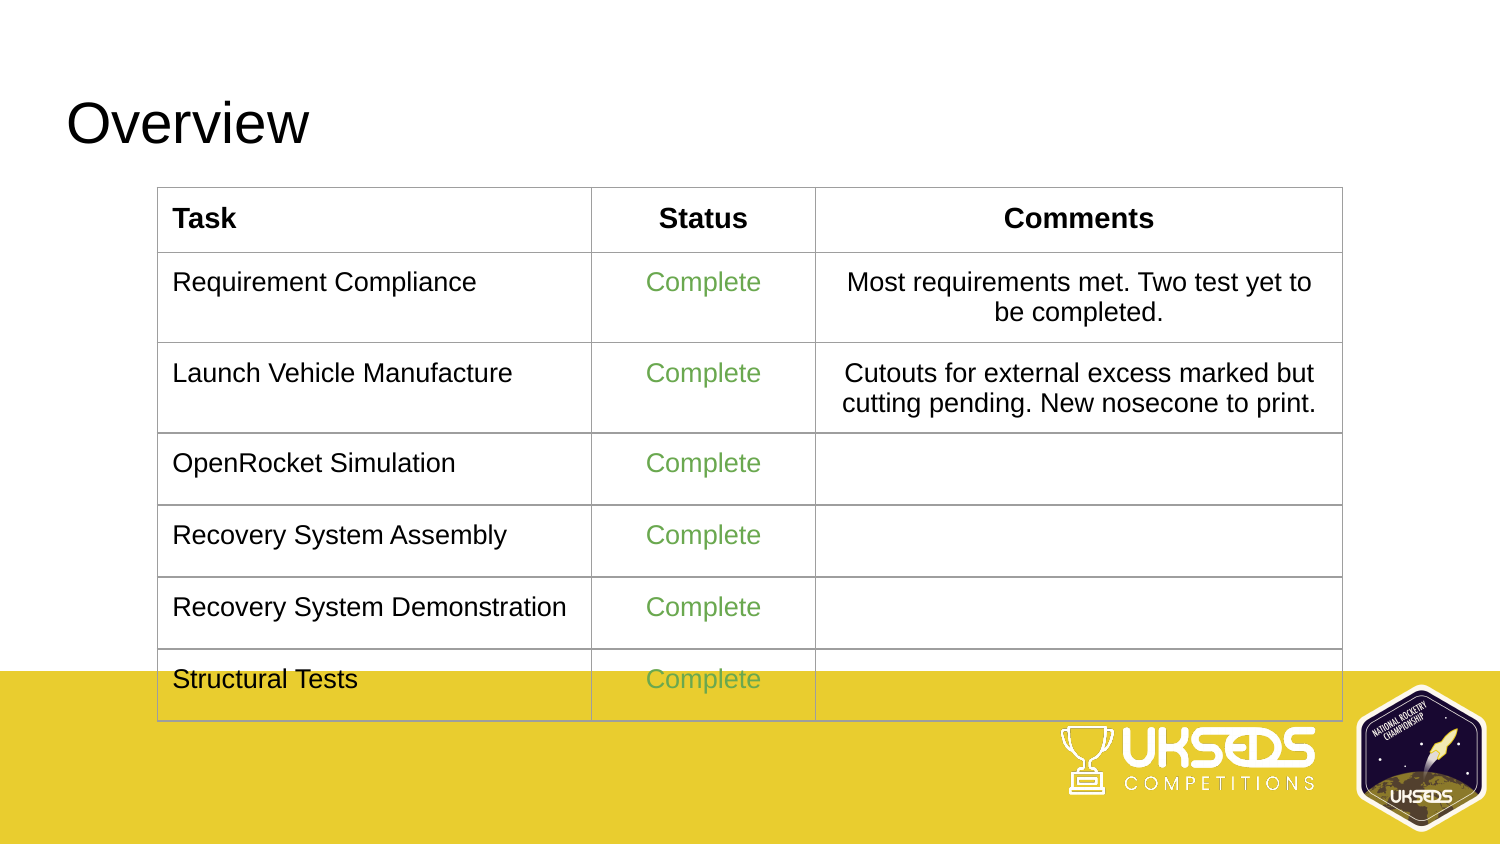

# Overview
| Task | Status | Comments |
| --- | --- | --- |
| Requirement Compliance | Complete | Most requirements met. Two test yet to be completed. |
| Launch Vehicle Manufacture | Complete | Cutouts for external excess marked but cutting pending. New nosecone to print. |
| OpenRocket Simulation | Complete |  |
| Recovery System Assembly | Complete |  |
| Recovery System Demonstration | Complete |  |
| Structural Tests | Complete |  |